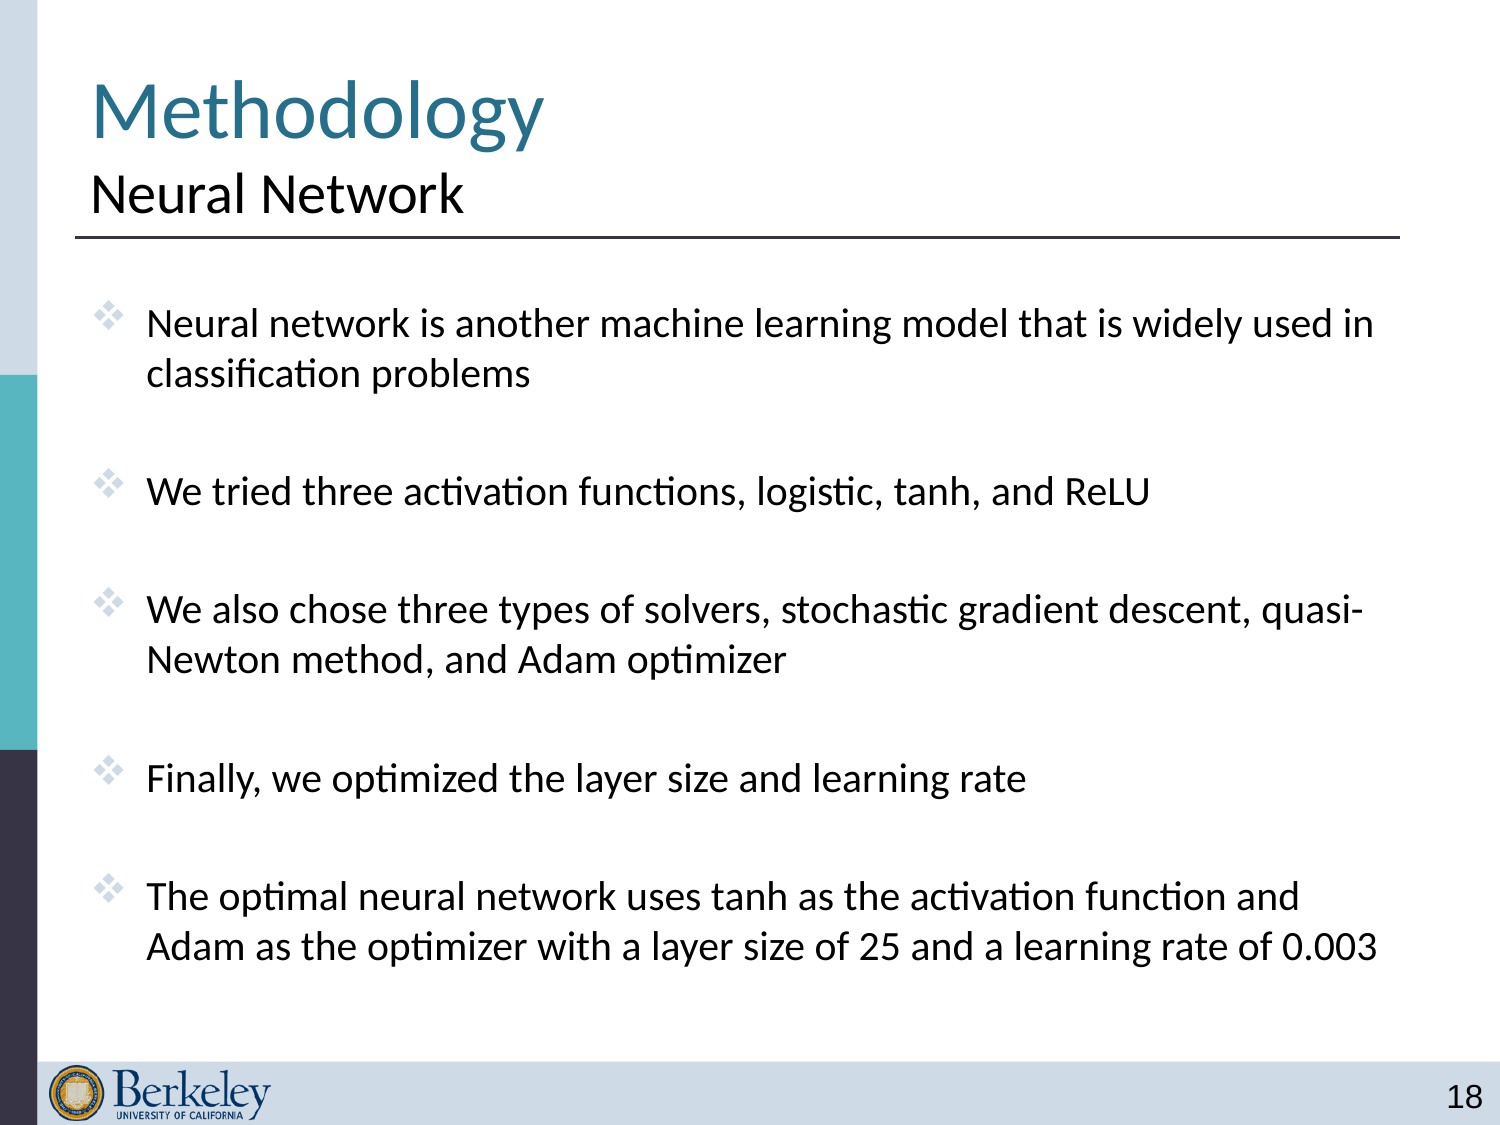

# Methodology Neural Network
Neural network is another machine learning model that is widely used in classification problems

We tried three activation functions, logistic, tanh, and ReLU

We also chose three types of solvers, stochastic gradient descent, quasi-Newton method, and Adam optimizer

Finally, we optimized the layer size and learning rate

The optimal neural network uses tanh as the activation function and Adam as the optimizer with a layer size of 25 and a learning rate of 0.003
18